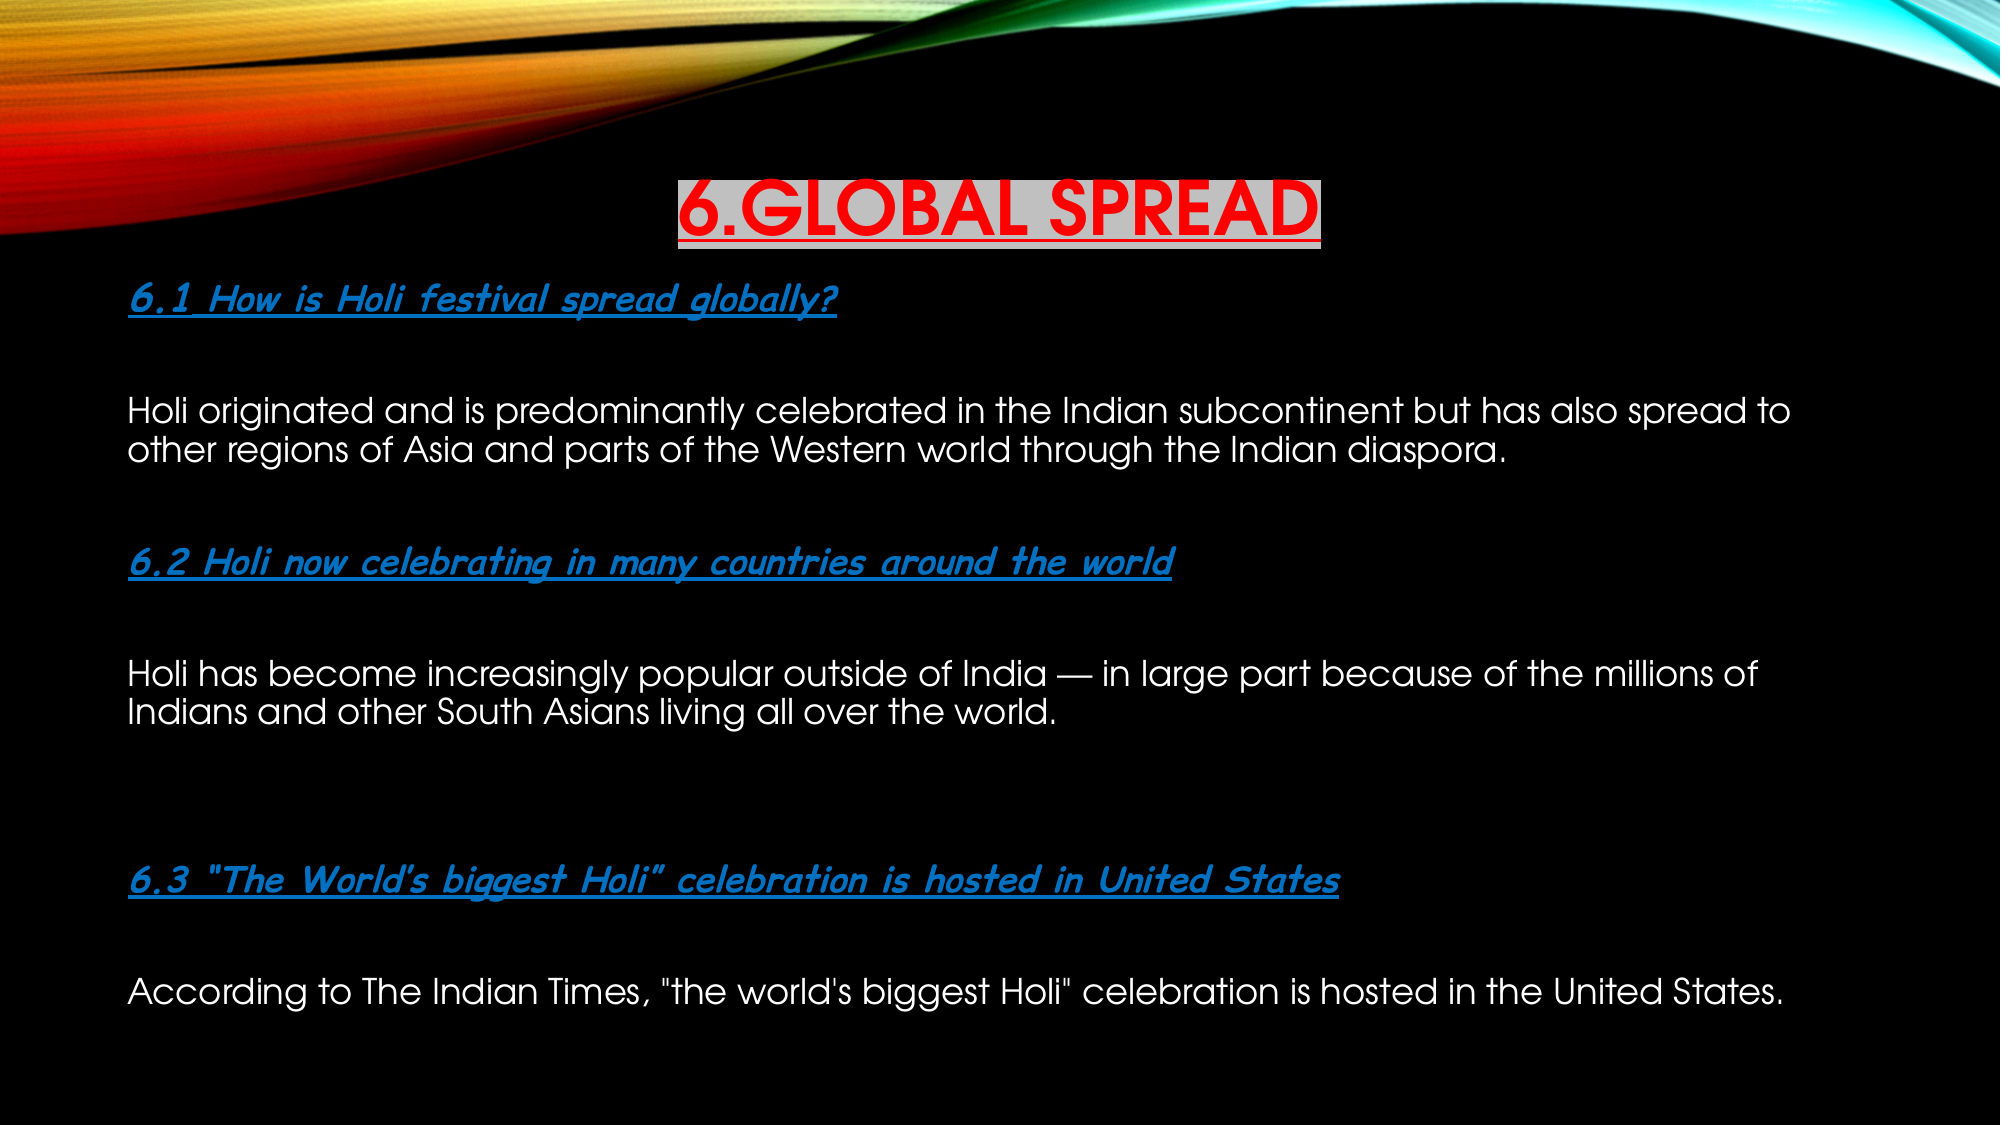

# 6.GLOBAL SPREAD
6.1 How is Holi festival spread globally?

Holi originated and is predominantly celebrated in the Indian subcontinent but has also spread to other regions of Asia and parts of the Western world through the Indian diaspora.

6.2 Holi now celebrating in many countries around the world

Holi has become increasingly popular outside of India — in large part because of the millions of Indians and other South Asians living all over the world.

6.3 “The World’s biggest Holi” celebration is hosted in United States

According to The Indian Times, "the world's biggest Holi" celebration is hosted in the United States.